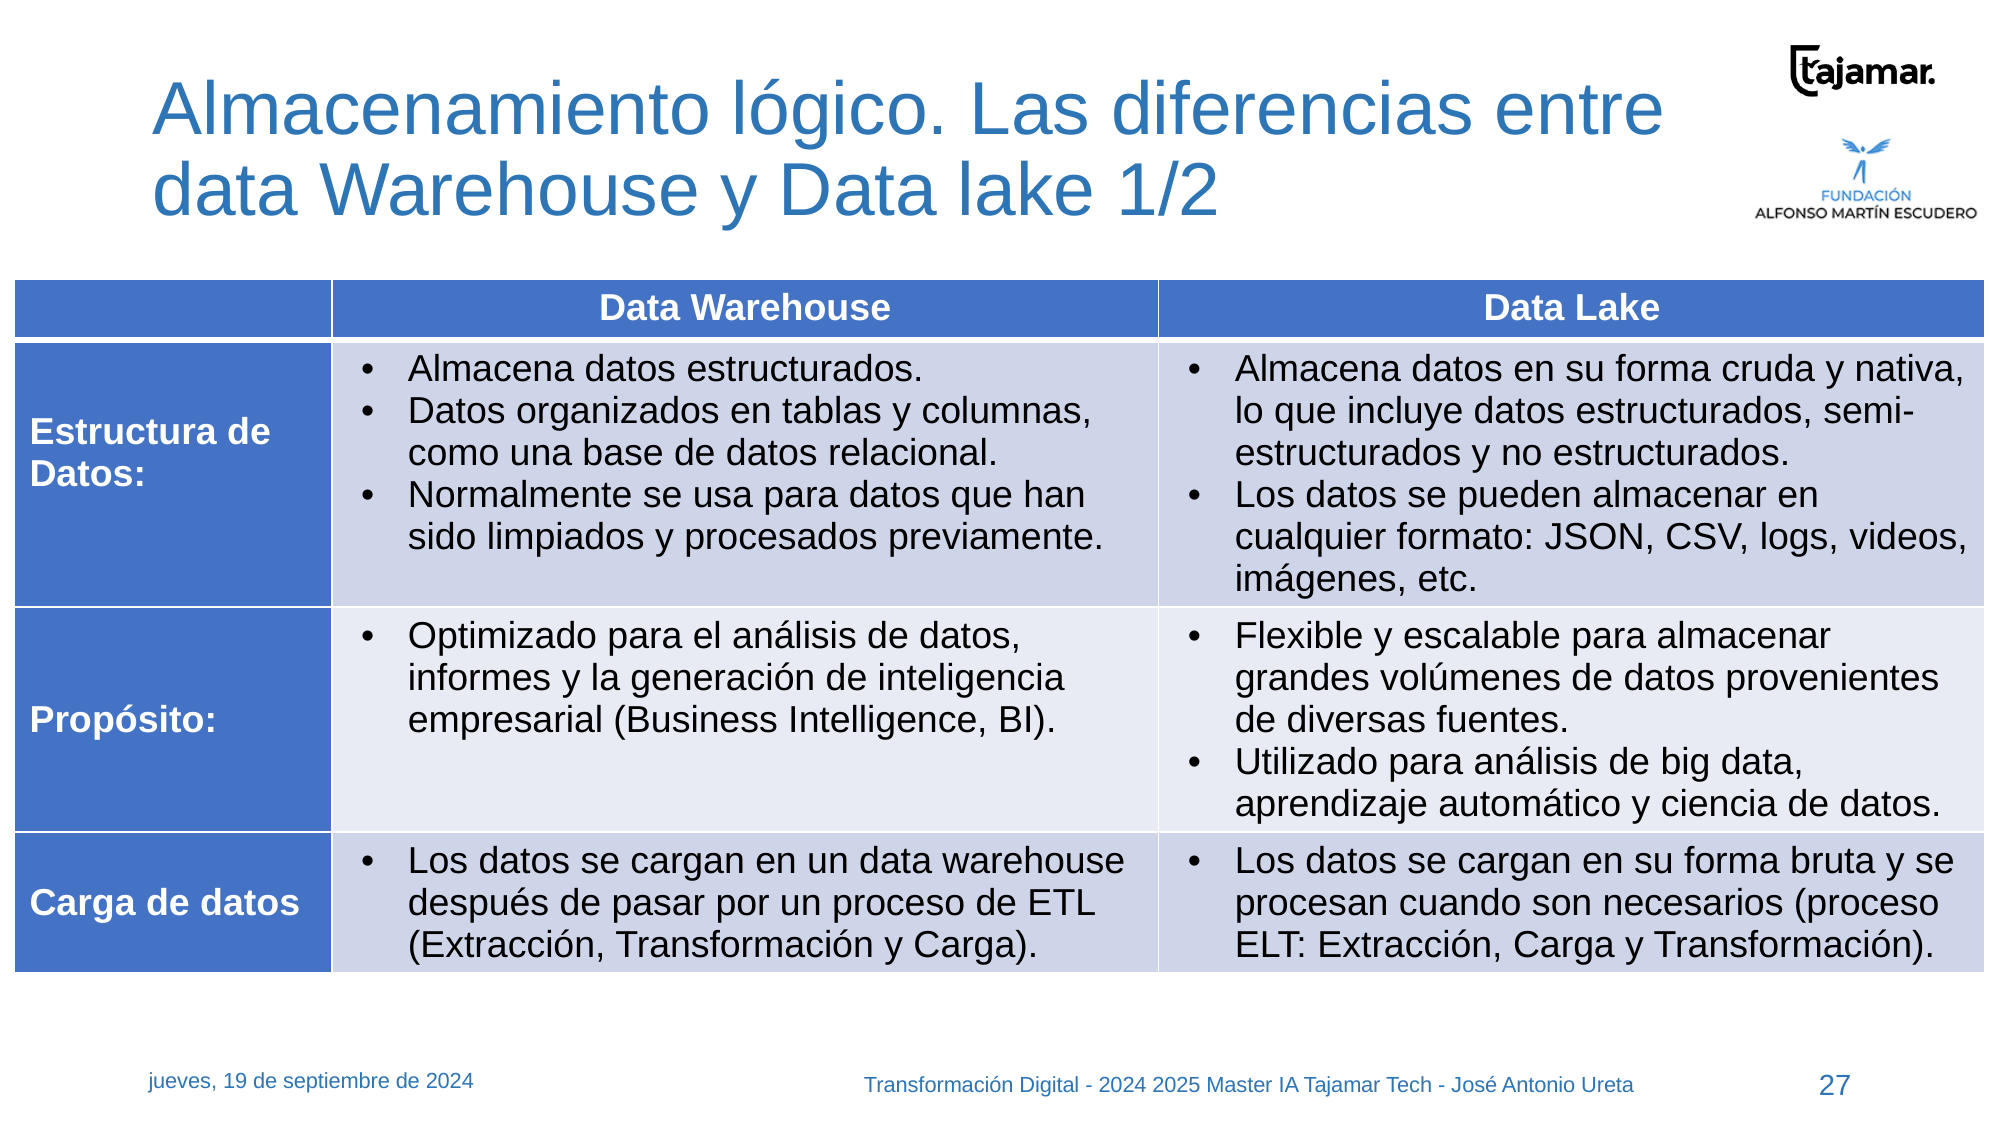

# Almacenamiento lógico. Las diferencias entre data Warehouse y Data lake 1/2
|  | Data Warehouse | Data Lake |
| --- | --- | --- |
| Estructura de Datos: | Almacena datos estructurados. Datos organizados en tablas y columnas, como una base de datos relacional. Normalmente se usa para datos que han sido limpiados y procesados previamente. | Almacena datos en su forma cruda y nativa, lo que incluye datos estructurados, semi-estructurados y no estructurados. Los datos se pueden almacenar en cualquier formato: JSON, CSV, logs, videos, imágenes, etc. |
| Propósito: | Optimizado para el análisis de datos, informes y la generación de inteligencia empresarial (Business Intelligence, BI). | Flexible y escalable para almacenar grandes volúmenes de datos provenientes de diversas fuentes. Utilizado para análisis de big data, aprendizaje automático y ciencia de datos. |
| Carga de datos | Los datos se cargan en un data warehouse después de pasar por un proceso de ETL (Extracción, Transformación y Carga). | Los datos se cargan en su forma bruta y se procesan cuando son necesarios (proceso ELT: Extracción, Carga y Transformación). |
jueves, 19 de septiembre de 2024
Transformación Digital - 2024 2025 Master IA Tajamar Tech - José Antonio Ureta
27